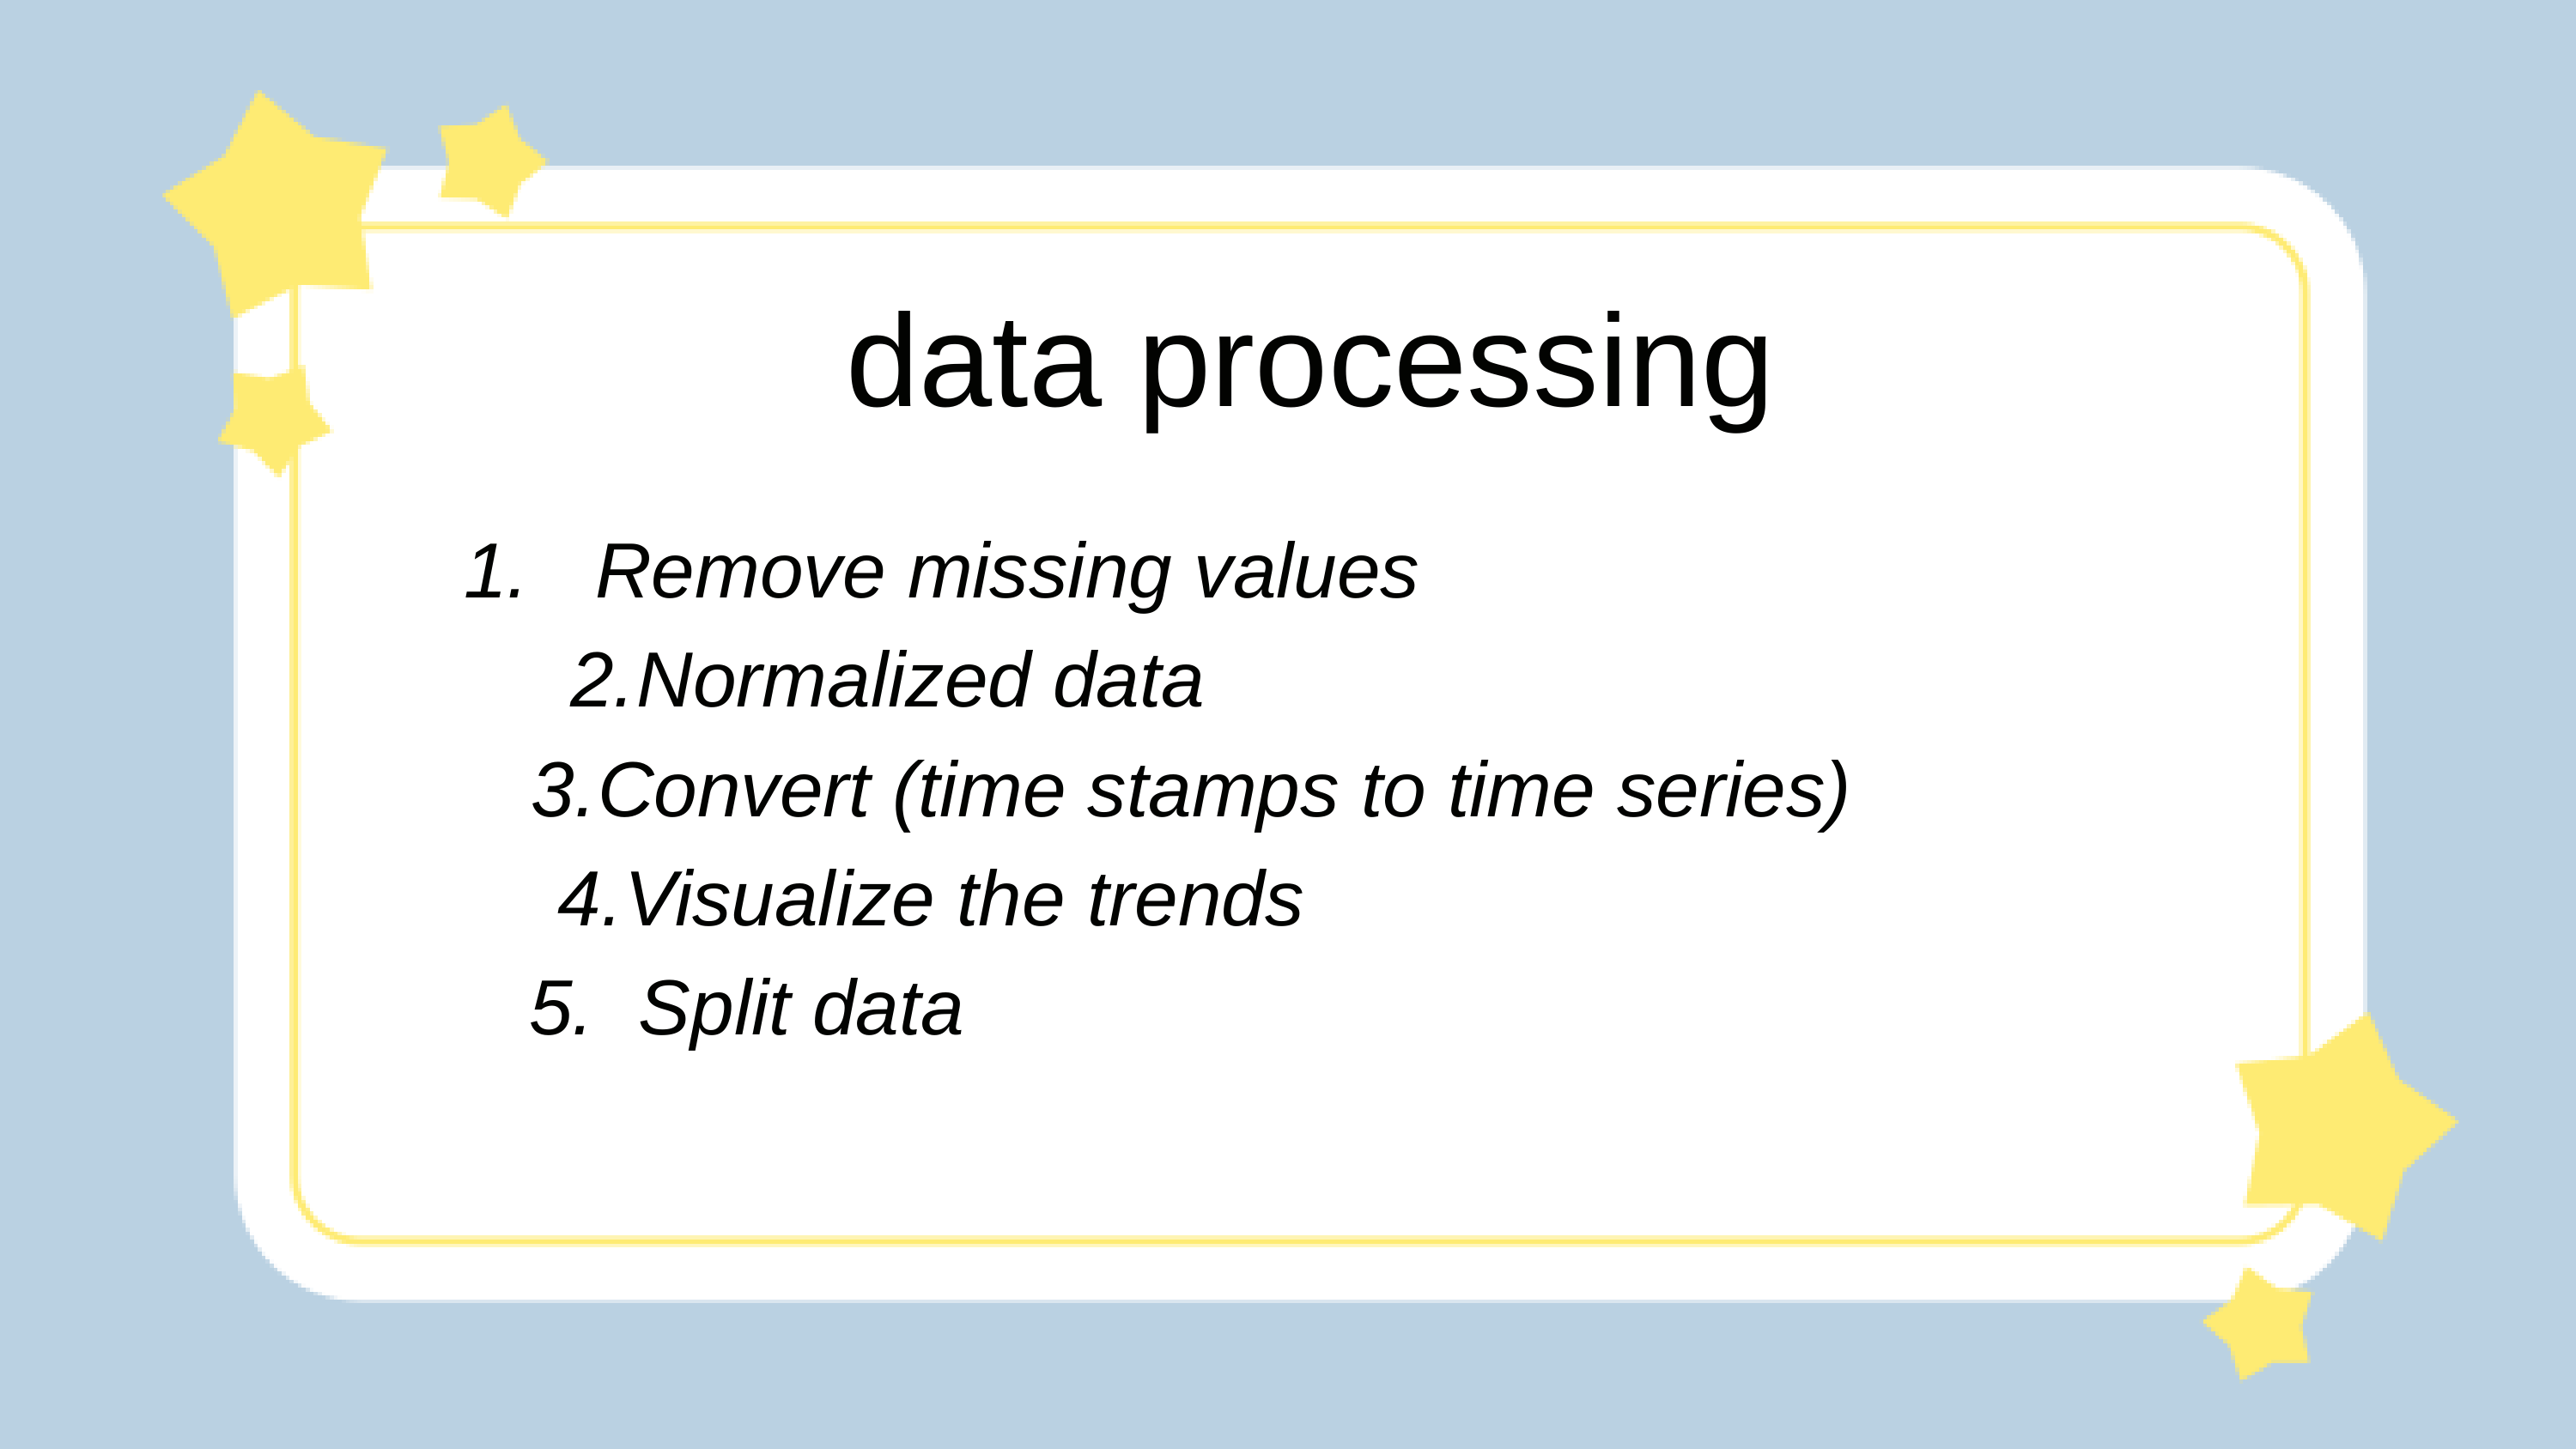

data processing
   Remove missing values
Normalized data
Convert (time stamps to time series)
Visualize the trends
  Split data